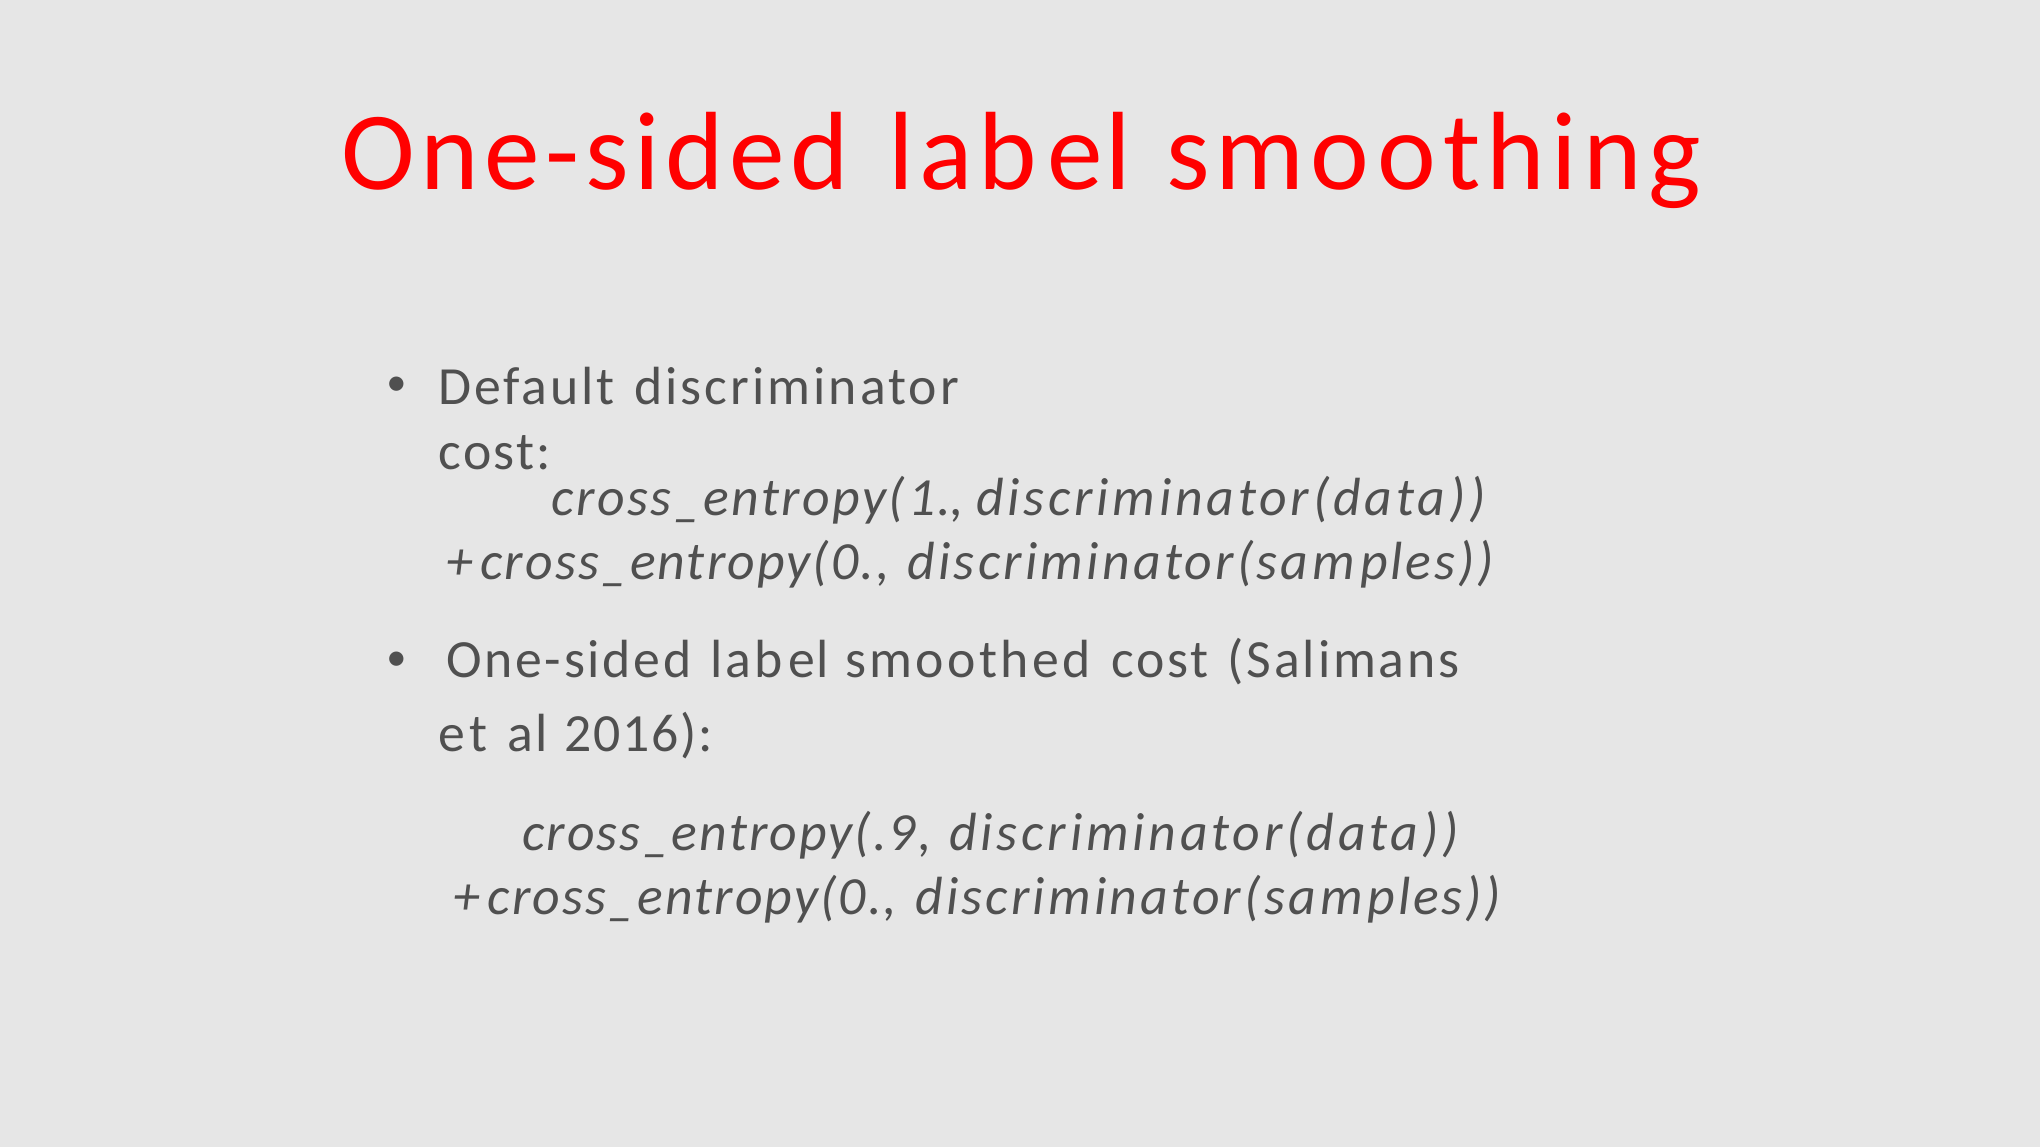

# One-sided label smoothing
Default discriminator cost:
•
cross_entropy(1., discriminator(data))
+ cross_entropy(0., discriminator(samples))
One-sided label smoothed cost (Salimans et al 2016):
cross_entropy(.9, discriminator(data))
+ cross_entropy(0., discriminator(samples))
•